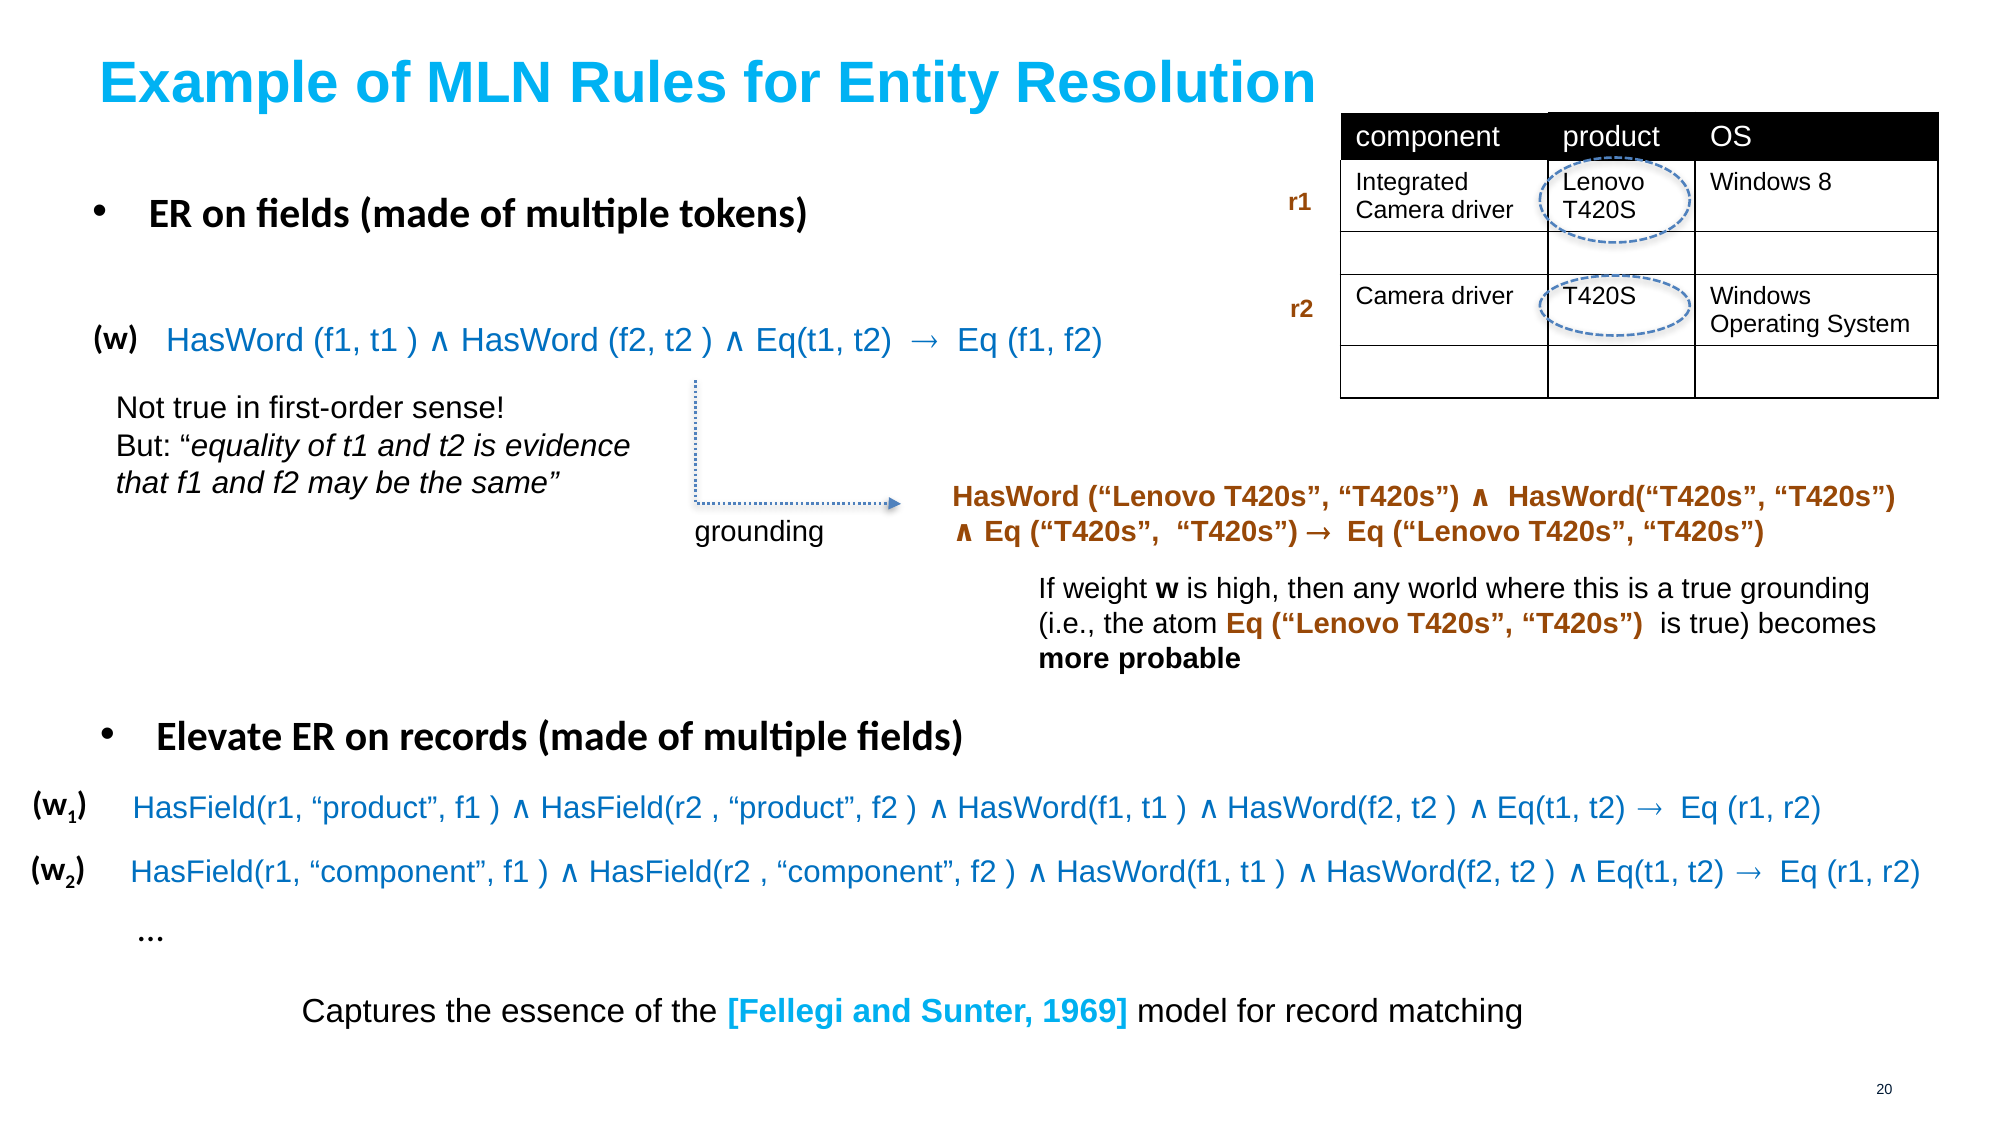

# Example of MLN Rules for Entity Resolution
| component | product | OS |
| --- | --- | --- |
| Integrated Camera driver | Lenovo T420S | Windows 8 |
|  |  |  |
| Camera driver | T420S | Windows Operating System |
|  |  |  |

ER on fields (made of multiple tokens)
r1

r2
(w)
HasWord (f1, t1 ) ∧ HasWord (f2, t2 ) ∧ Eq(t1, t2)  →  Eq (f1, f2)
Not true in first-order sense!
But: “equality of t1 and t2 is evidence that f1 and f2 may be the same”
HasWord (“Lenovo T420s”, “T420s”) ∧  HasWord(“T420s”, “T420s”) ∧ Eq (“T420s”,  “T420s”) →  Eq (“Lenovo T420s”, “T420s”)
grounding
If weight w is high, then any world where this is a true grounding (i.e., the atom Eq (“Lenovo T420s”, “T420s”)  is true) becomes more probable
Elevate ER on records (made of multiple fields)
(w1)
HasField(r1, “product”, f1 ) ∧ HasField(r2 , “product”, f2 ) ∧ HasWord(f1, t1 ) ∧ HasWord(f2, t2 ) ∧ Eq(t1, t2) →  Eq (r1, r2)
HasField(r1, “component”, f1 ) ∧ HasField(r2 , “component”, f2 ) ∧ HasWord(f1, t1 ) ∧ HasWord(f2, t2 ) ∧ Eq(t1, t2) →  Eq (r1, r2)
(w2)
…
Captures the essence of the [Fellegi and Sunter, 1969] model for record matching
20